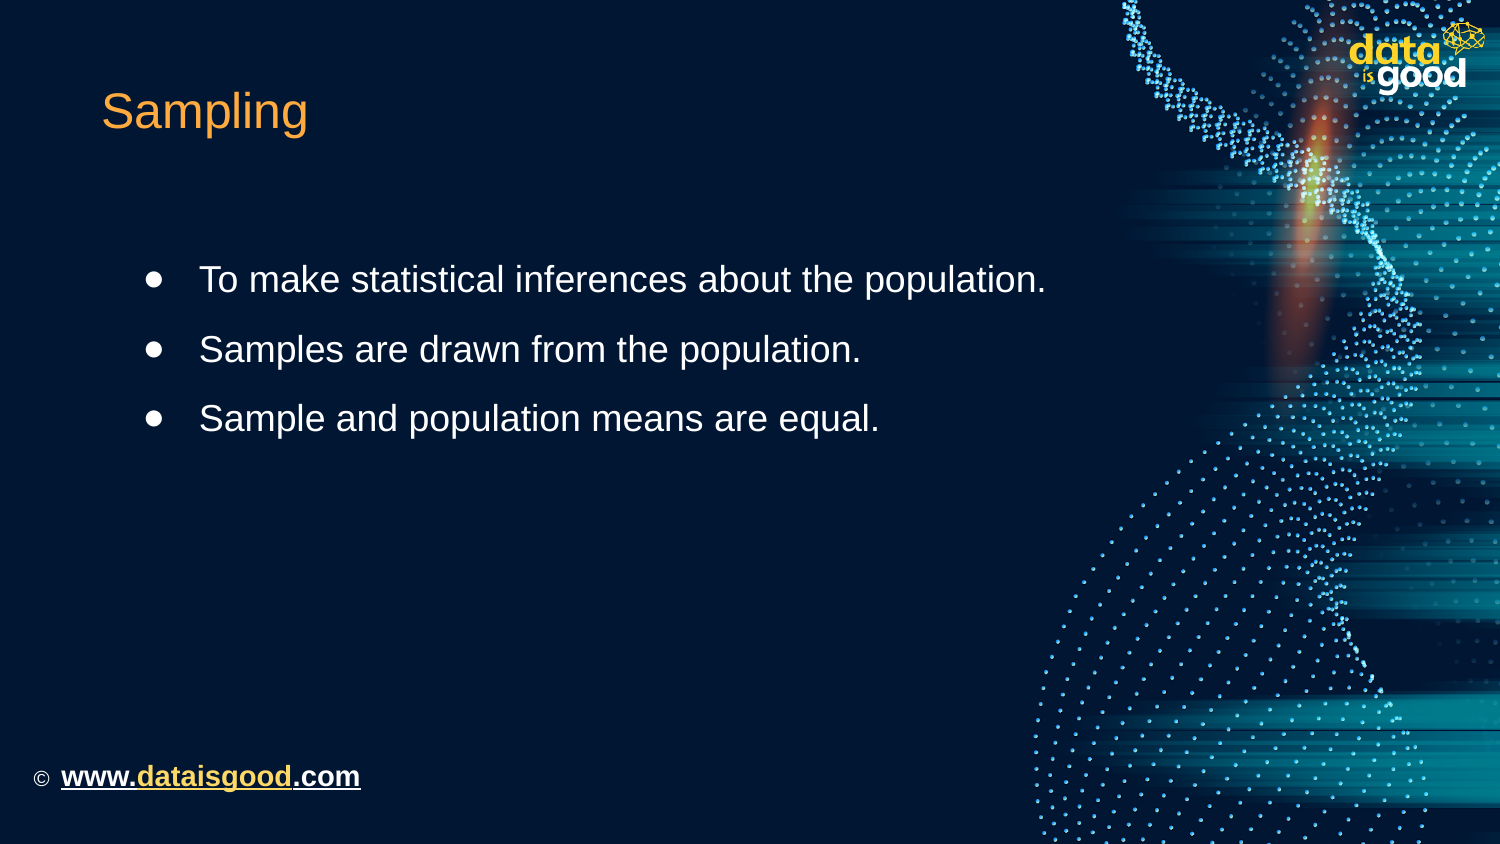

# Sampling
To make statistical inferences about the population.
Samples are drawn from the population.
Sample and population means are equal.